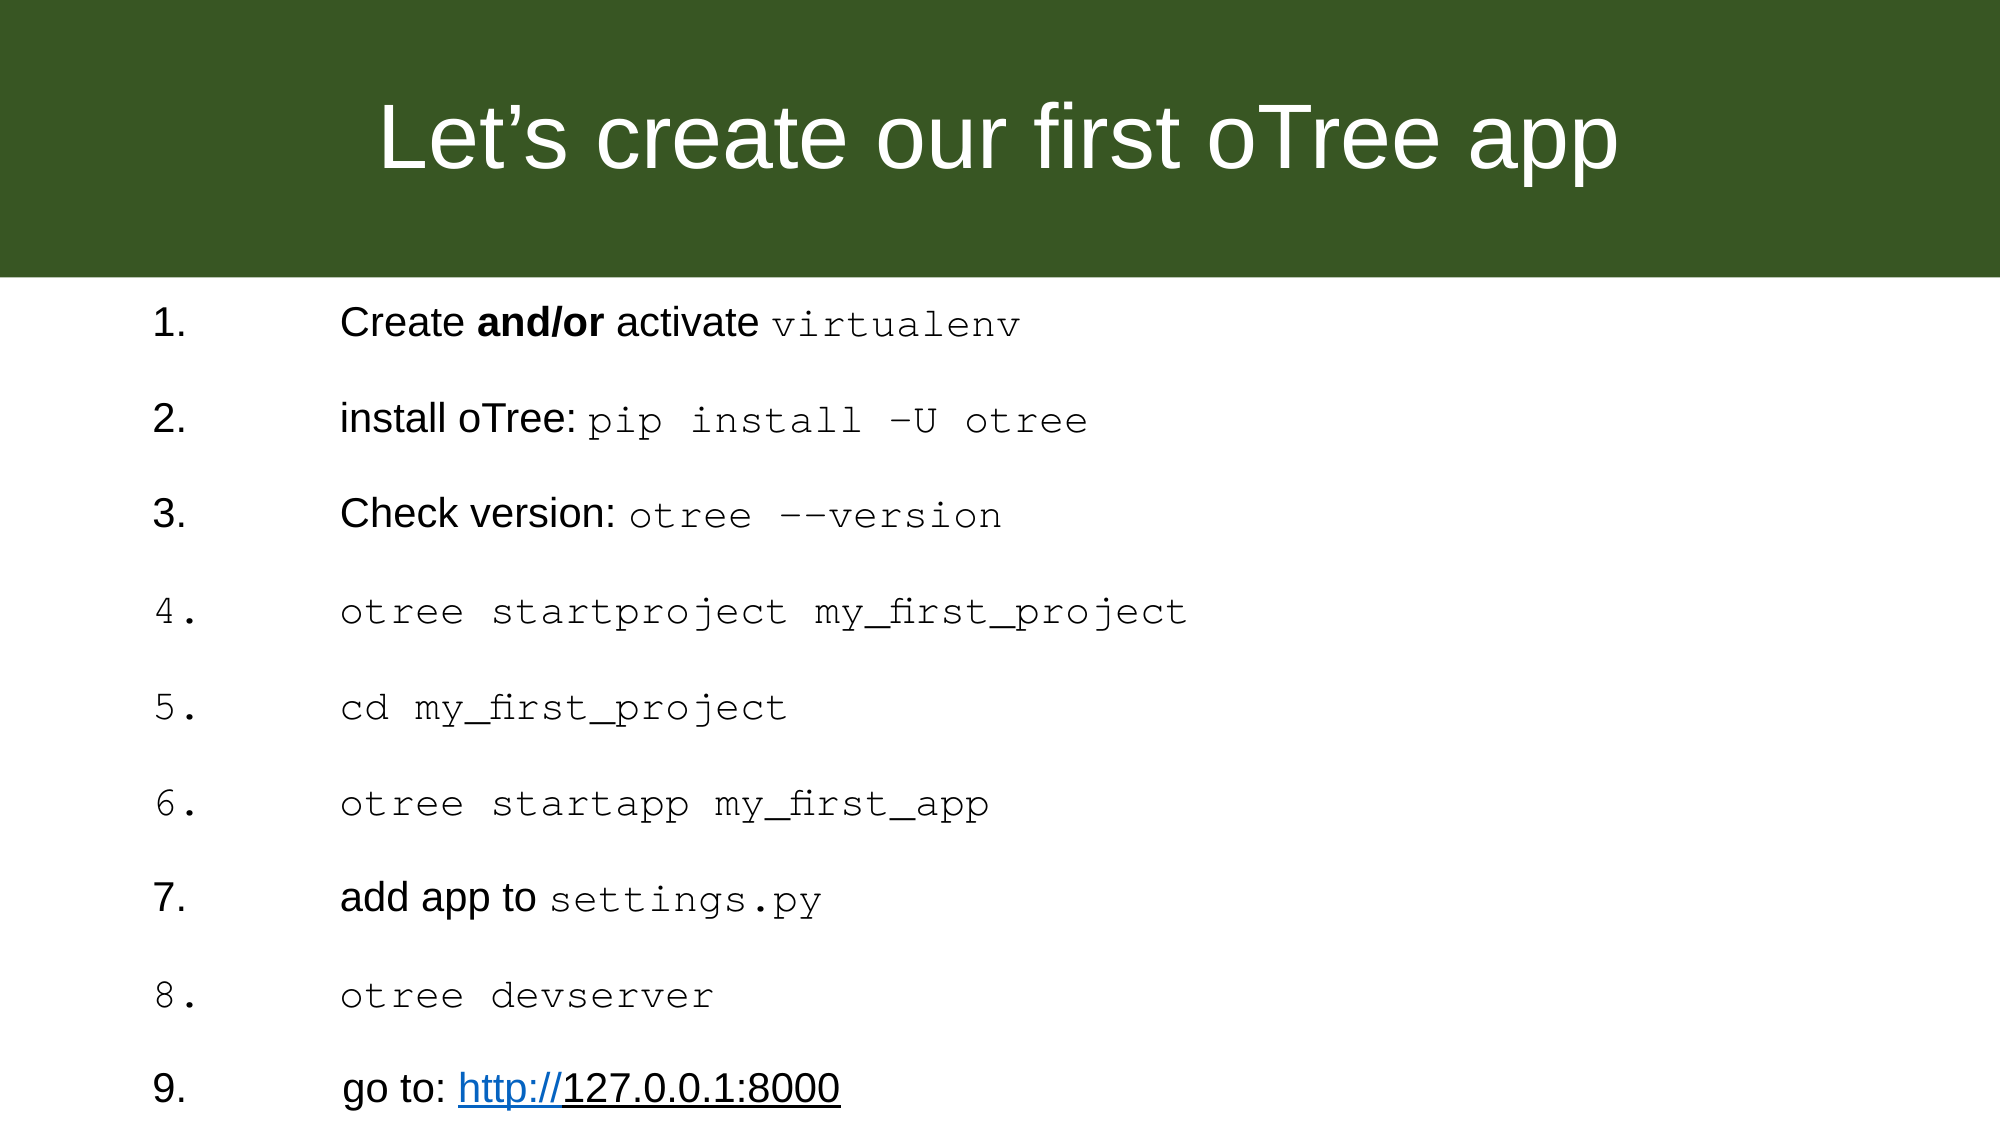

# Let’s create our first oTree app
Create and/or activate virtualenv
install oTree: pip install –U otree
Check version: otree --version
otree startproject my_first_project
cd my_first_project
otree startapp my_first_app
add app to settings.py
otree devserver
go to: http://127.0.0.1:8000